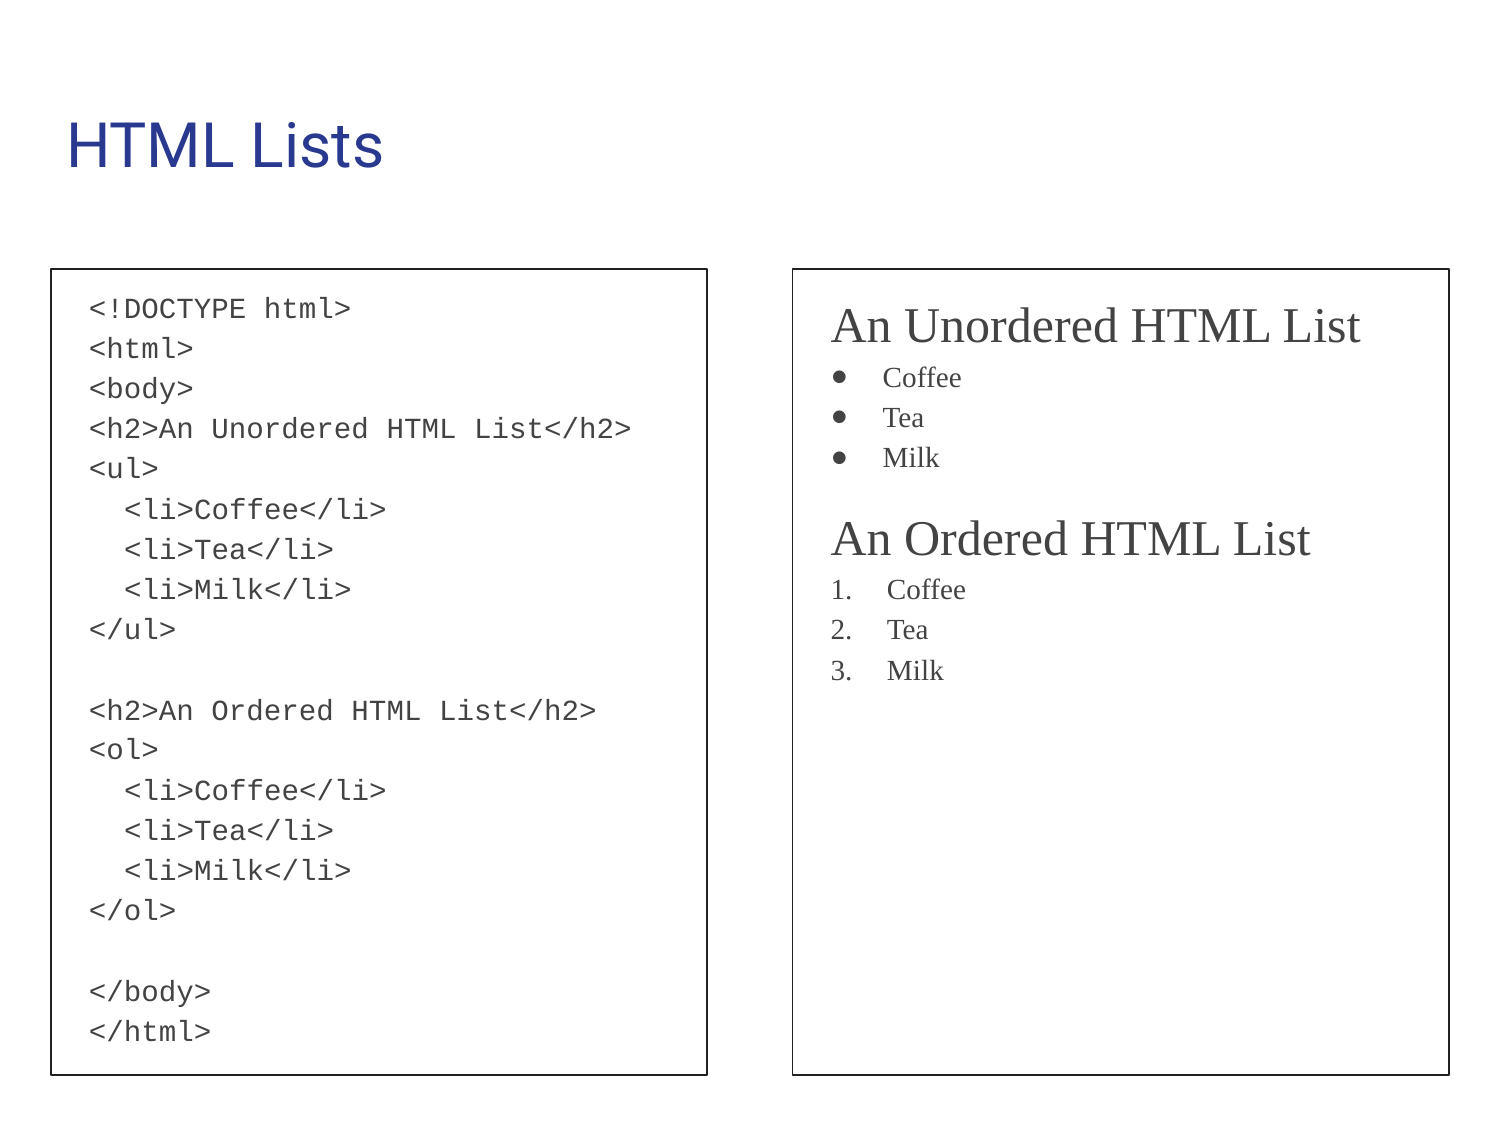

# HTML Lists
<!DOCTYPE html>
<html>
<body>
<h2>An Unordered HTML List</h2>
<ul>
  <li>Coffee</li>
  <li>Tea</li>
  <li>Milk</li>
</ul>

<h2>An Ordered HTML List</h2>
<ol>
  <li>Coffee</li>
  <li>Tea</li>
  <li>Milk</li>
</ol>

</body>
</html>

An Unordered HTML List
Coffee
Tea
Milk

An Ordered HTML List
Coffee
Tea
Milk